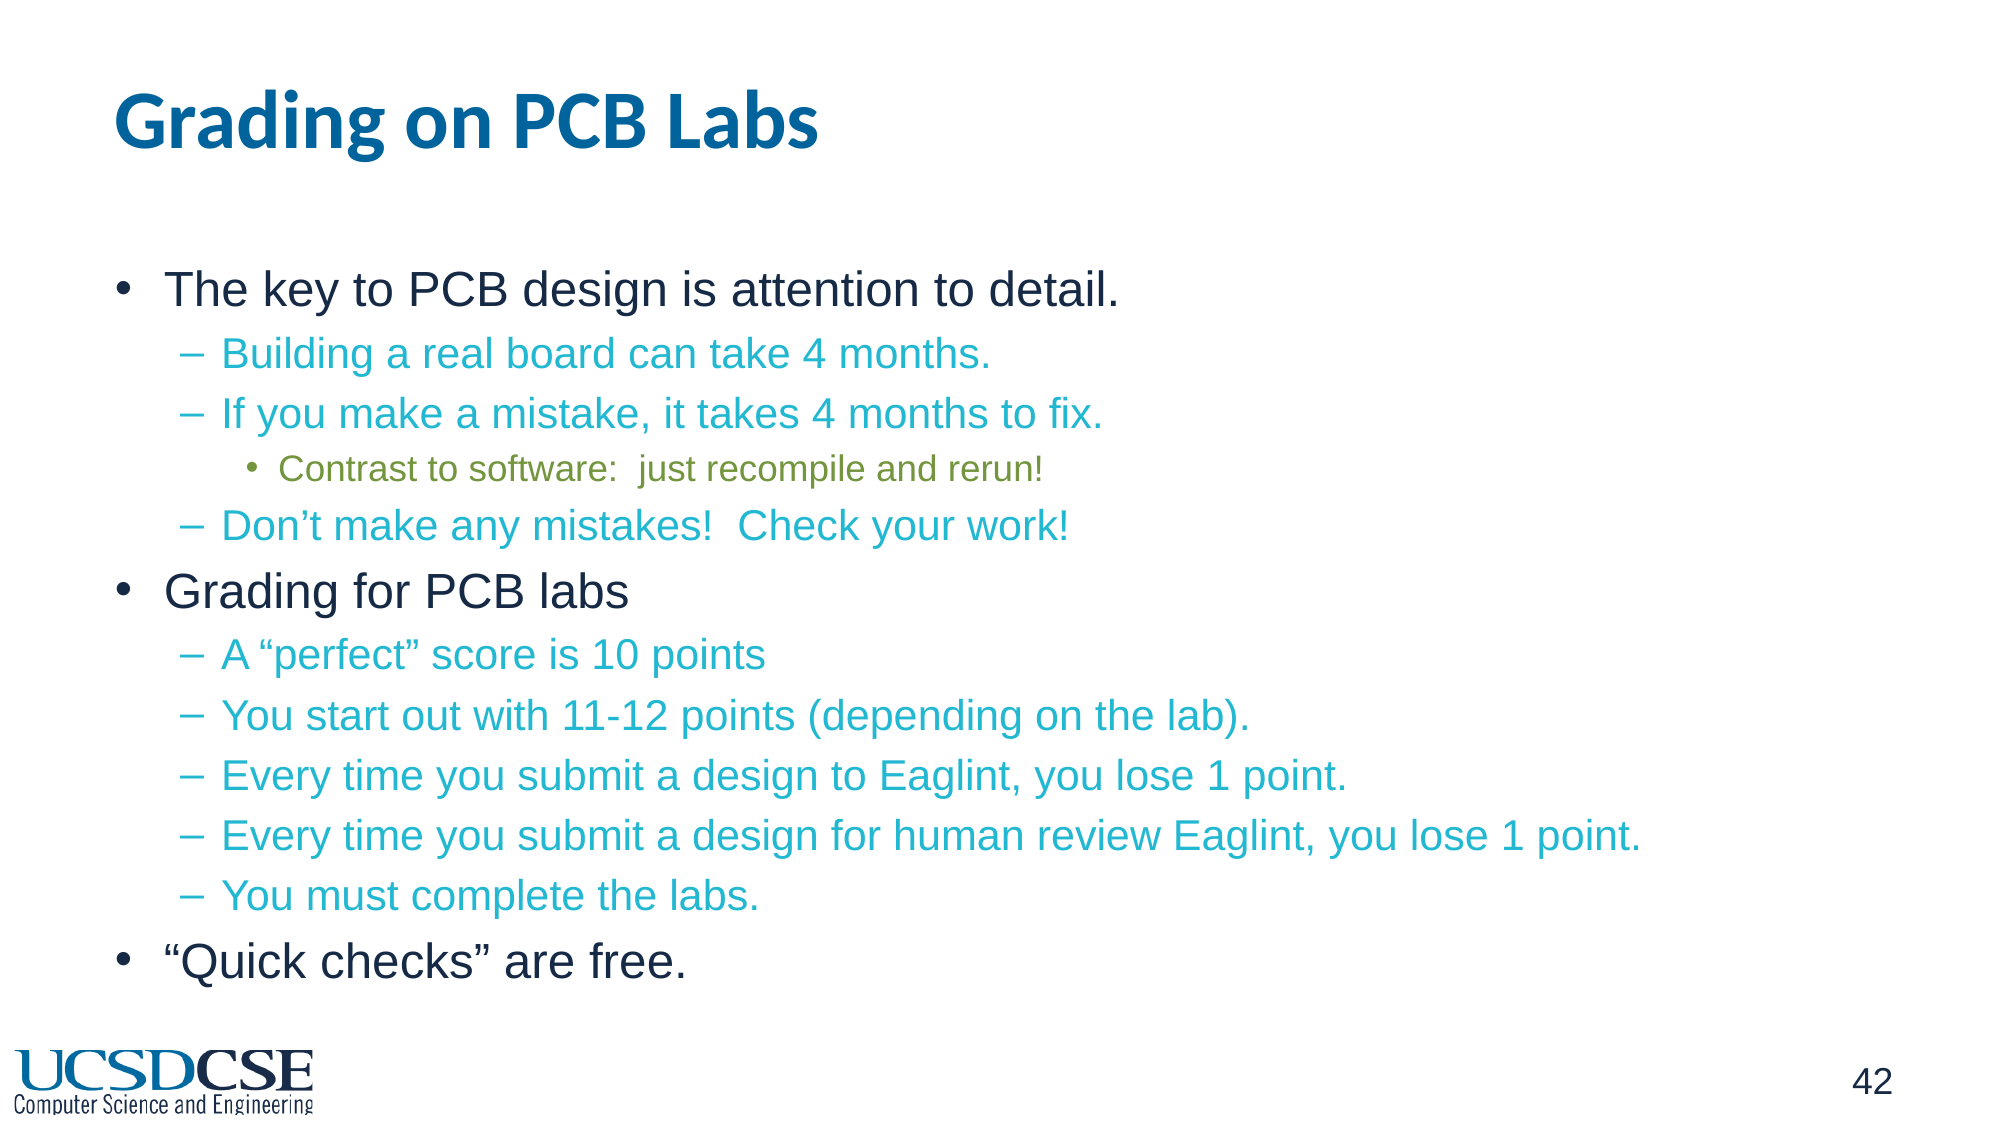

# Grading on PCB Labs
The key to PCB design is attention to detail.
Building a real board can take 4 months.
If you make a mistake, it takes 4 months to fix.
Contrast to software:  just recompile and rerun!
Don’t make any mistakes!  Check your work!
Grading for PCB labs
A “perfect” score is 10 points
You start out with 11-12 points (depending on the lab).
Every time you submit a design to Eaglint, you lose 1 point.
Every time you submit a design for human review Eaglint, you lose 1 point.
You must complete the labs.
“Quick checks” are free.